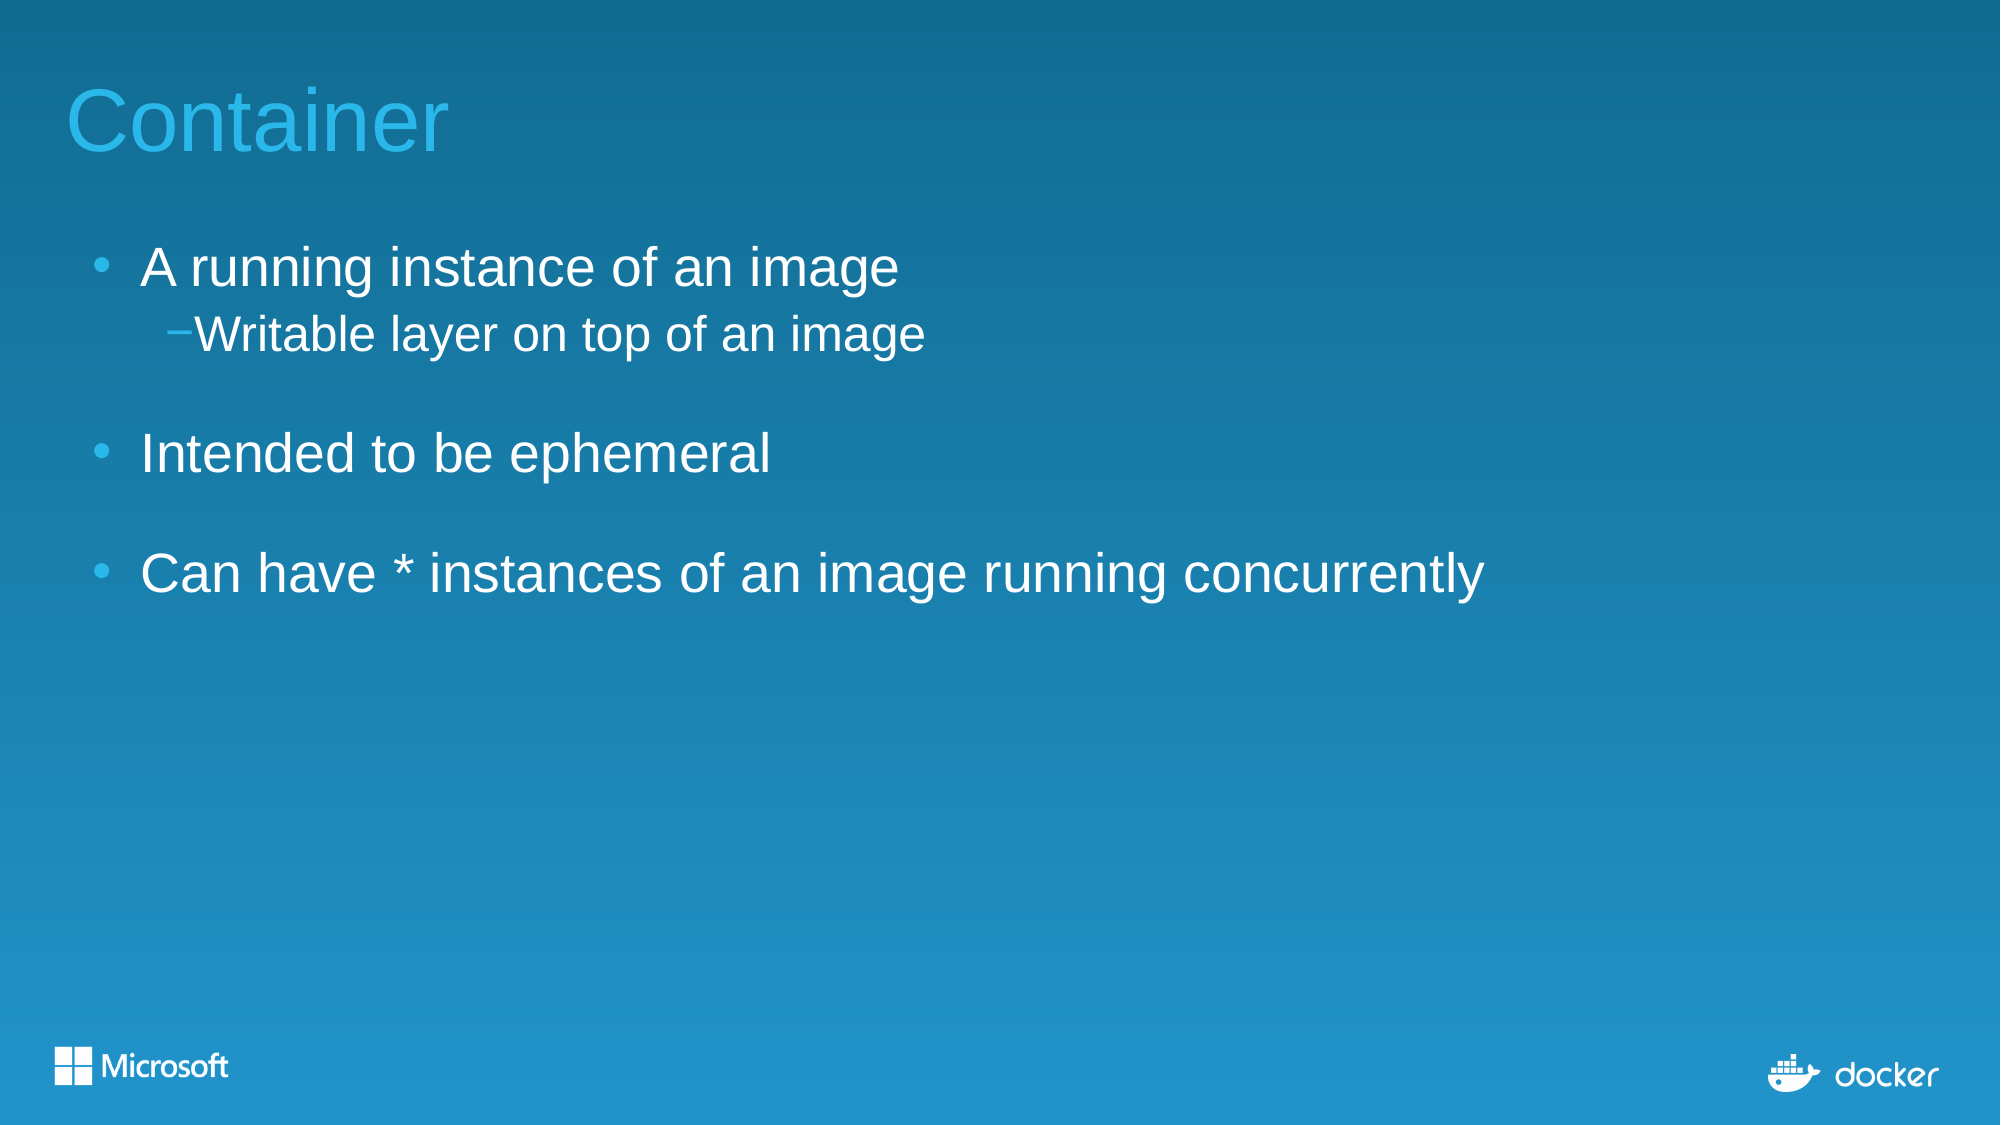

# Container
A running instance of an image
Writable layer on top of an image
Intended to be ephemeral
Can have * instances of an image running concurrently